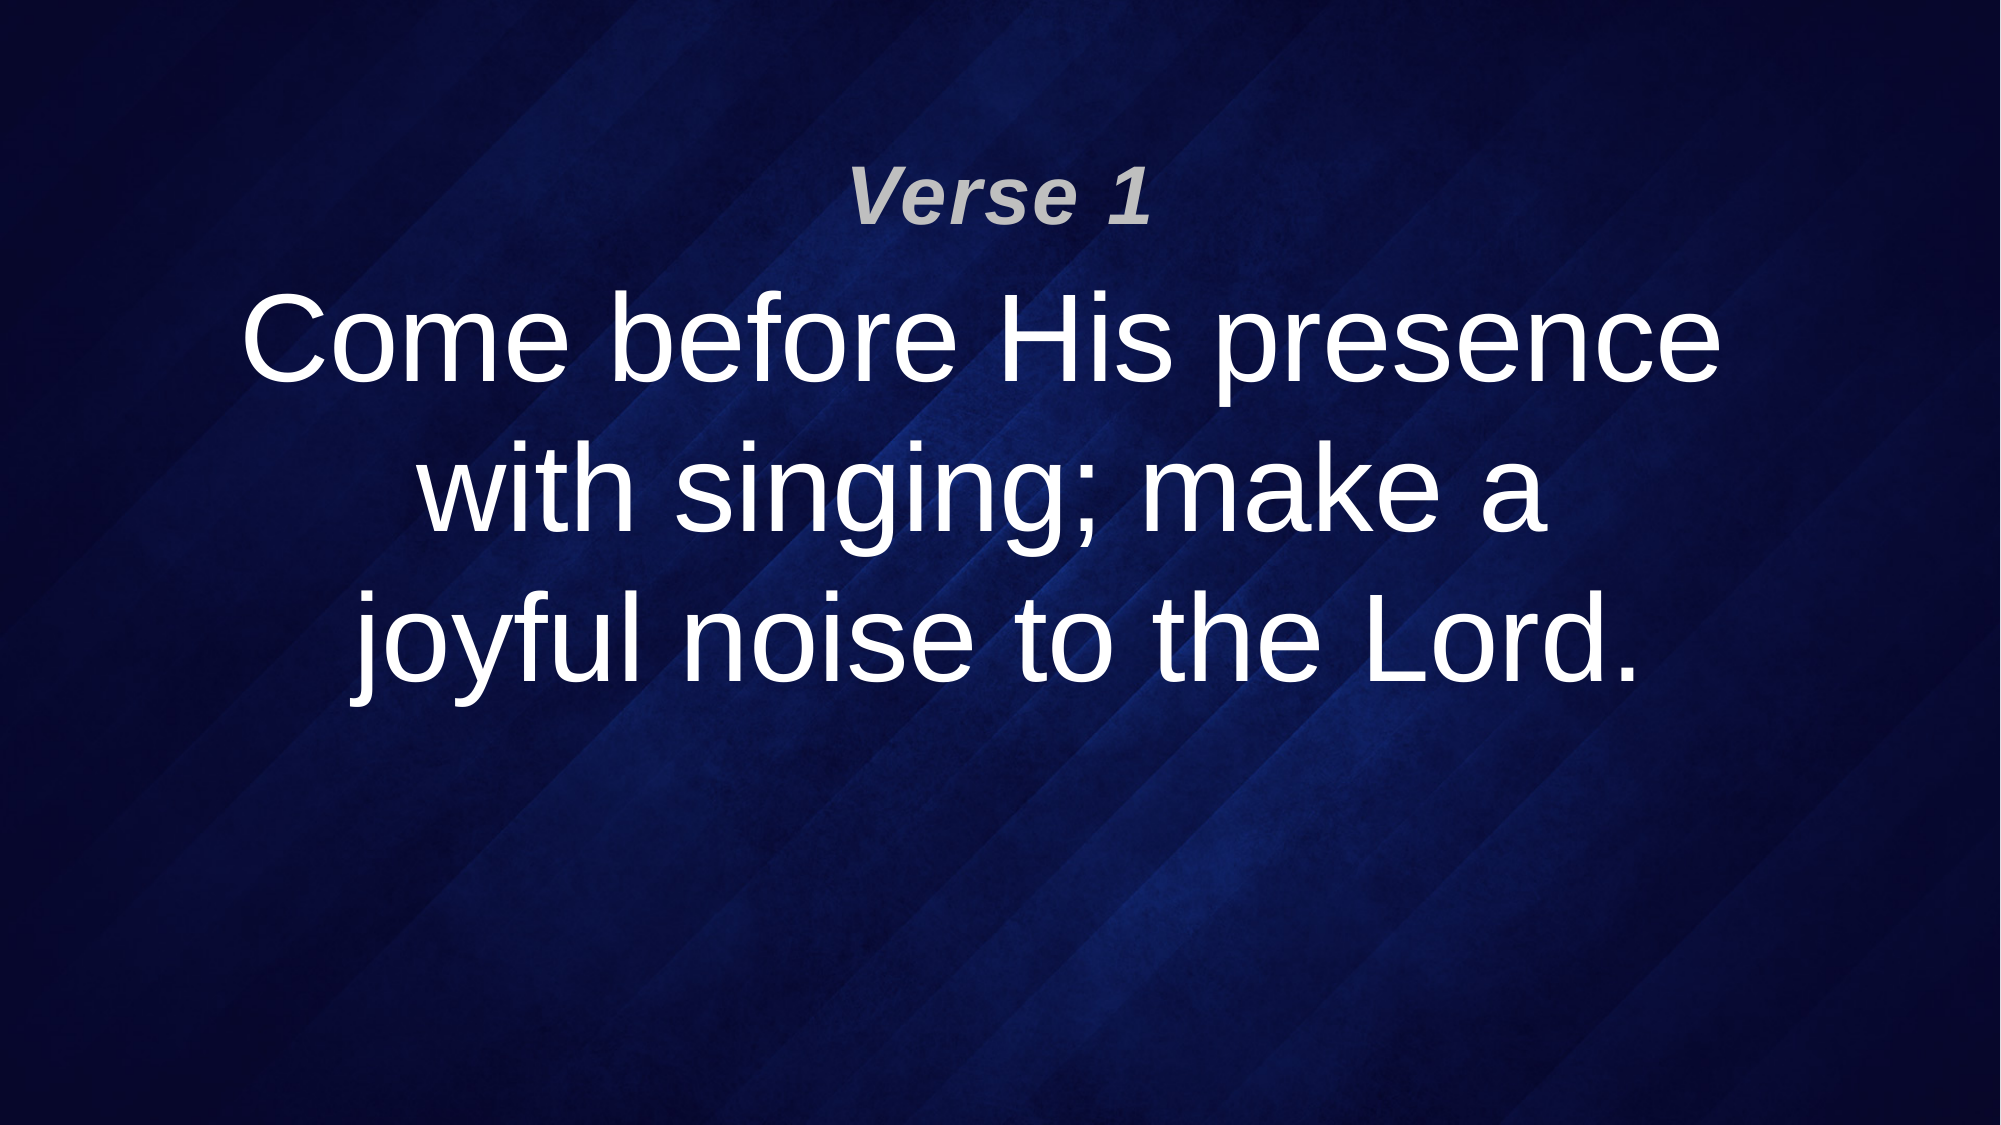

Verse 1
# Come before His presence with singing; make a joyful noise to the Lord.